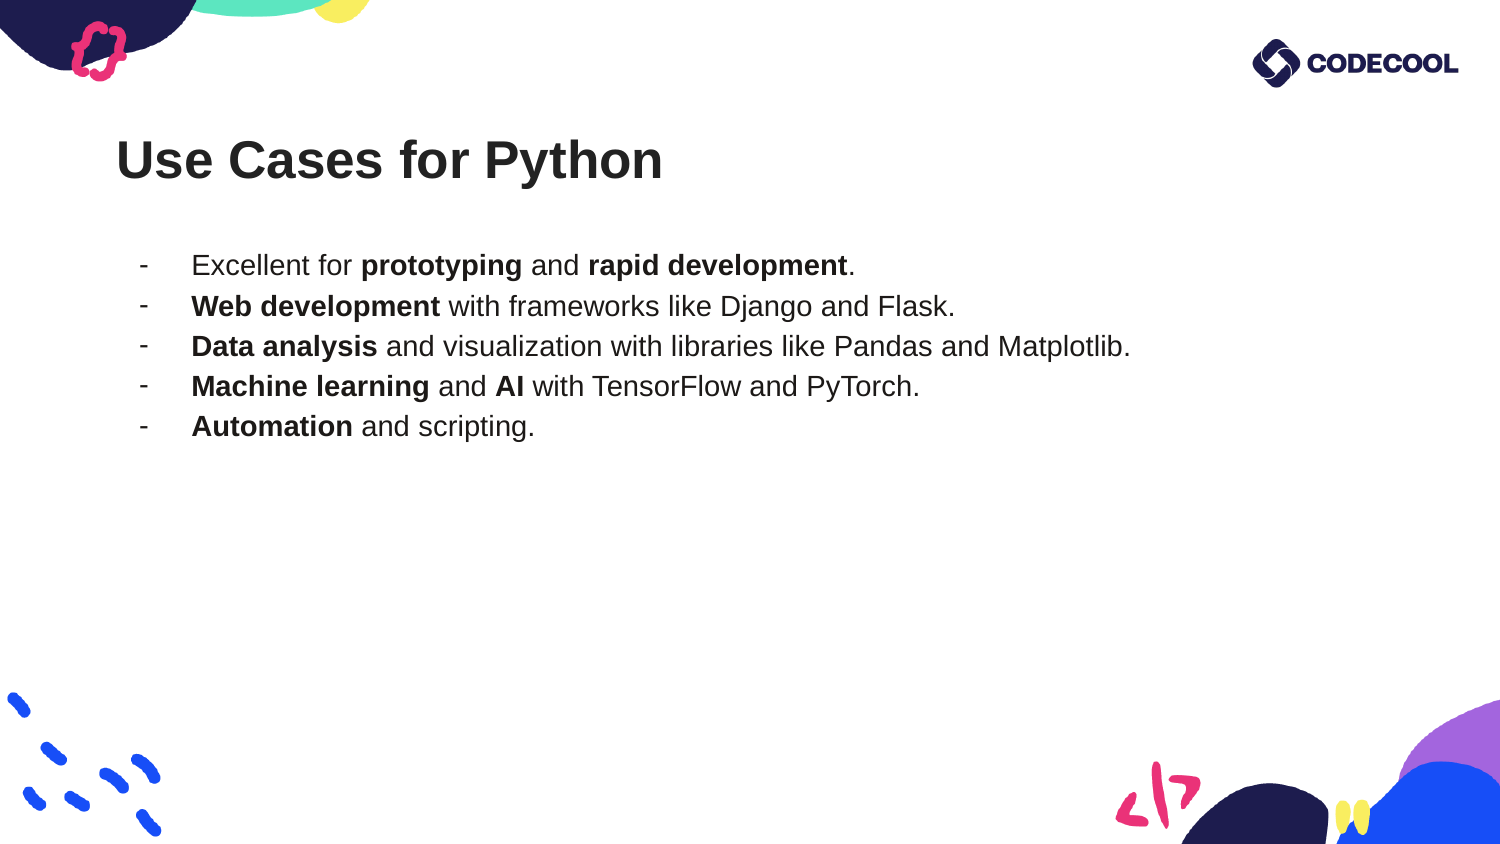

# Use Cases for Python
Excellent for prototyping and rapid development.
Web development with frameworks like Django and Flask.
Data analysis and visualization with libraries like Pandas and Matplotlib.
Machine learning and AI with TensorFlow and PyTorch.
Automation and scripting.